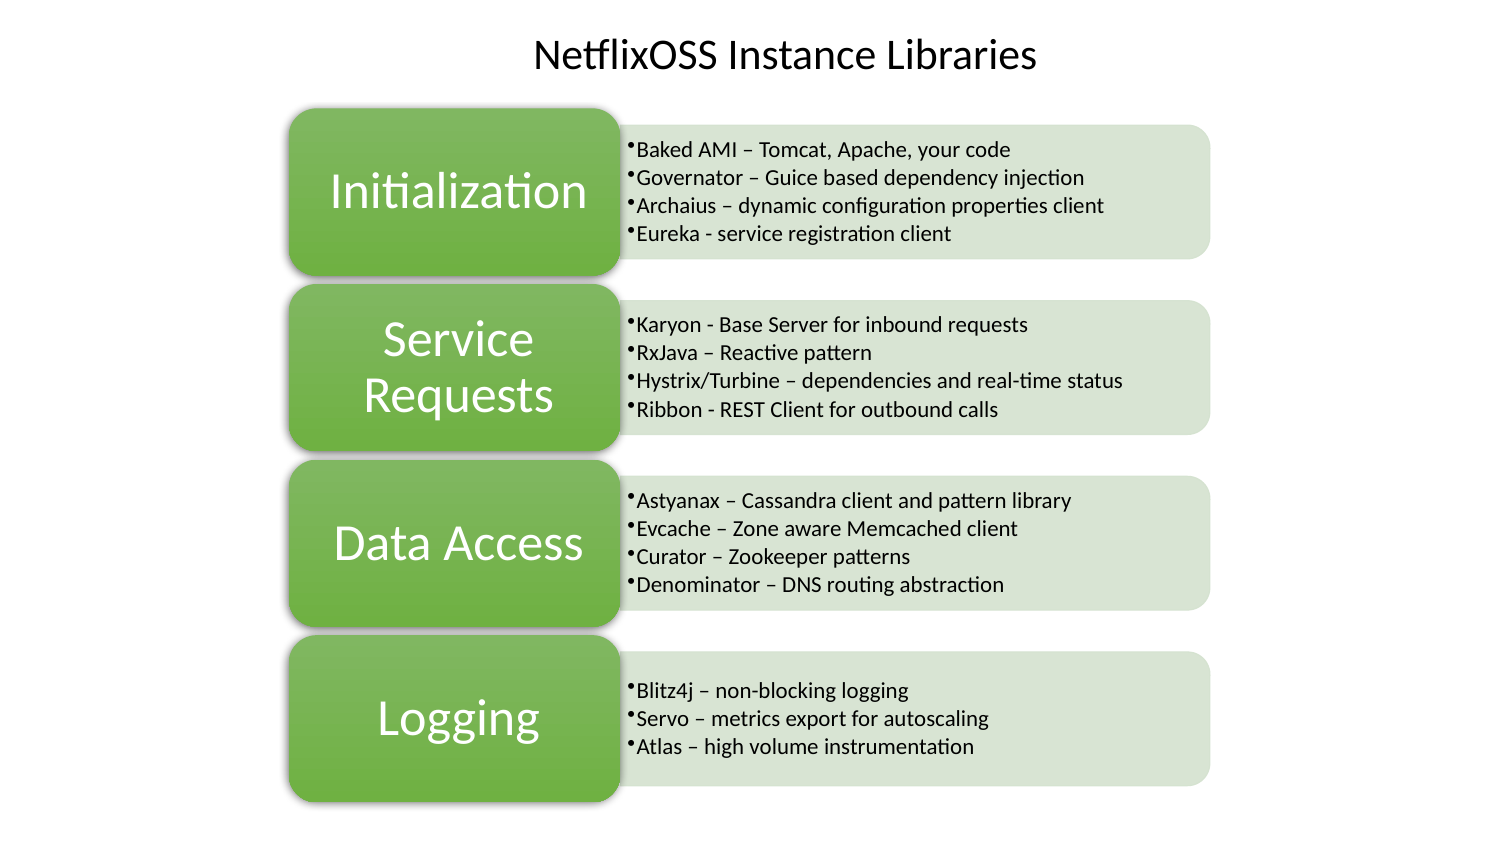

NetflixOSS Instance Libraries
Baked AMI – Tomcat, Apache, your code
Governator – Guice based dependency injection
Archaius – dynamic configuration properties client
Eureka - service registration client
Initialization
Karyon - Base Server for inbound requests
RxJava – Reactive pattern
Hystrix/Turbine – dependencies and real-time status
Ribbon - REST Client for outbound calls
Service Requests
Astyanax – Cassandra client and pattern library
Evcache – Zone aware Memcached client
Curator – Zookeeper patterns
Denominator – DNS routing abstraction
Data Access
Blitz4j – non-blocking logging
Servo – metrics export for autoscaling
Atlas – high volume instrumentation
Logging